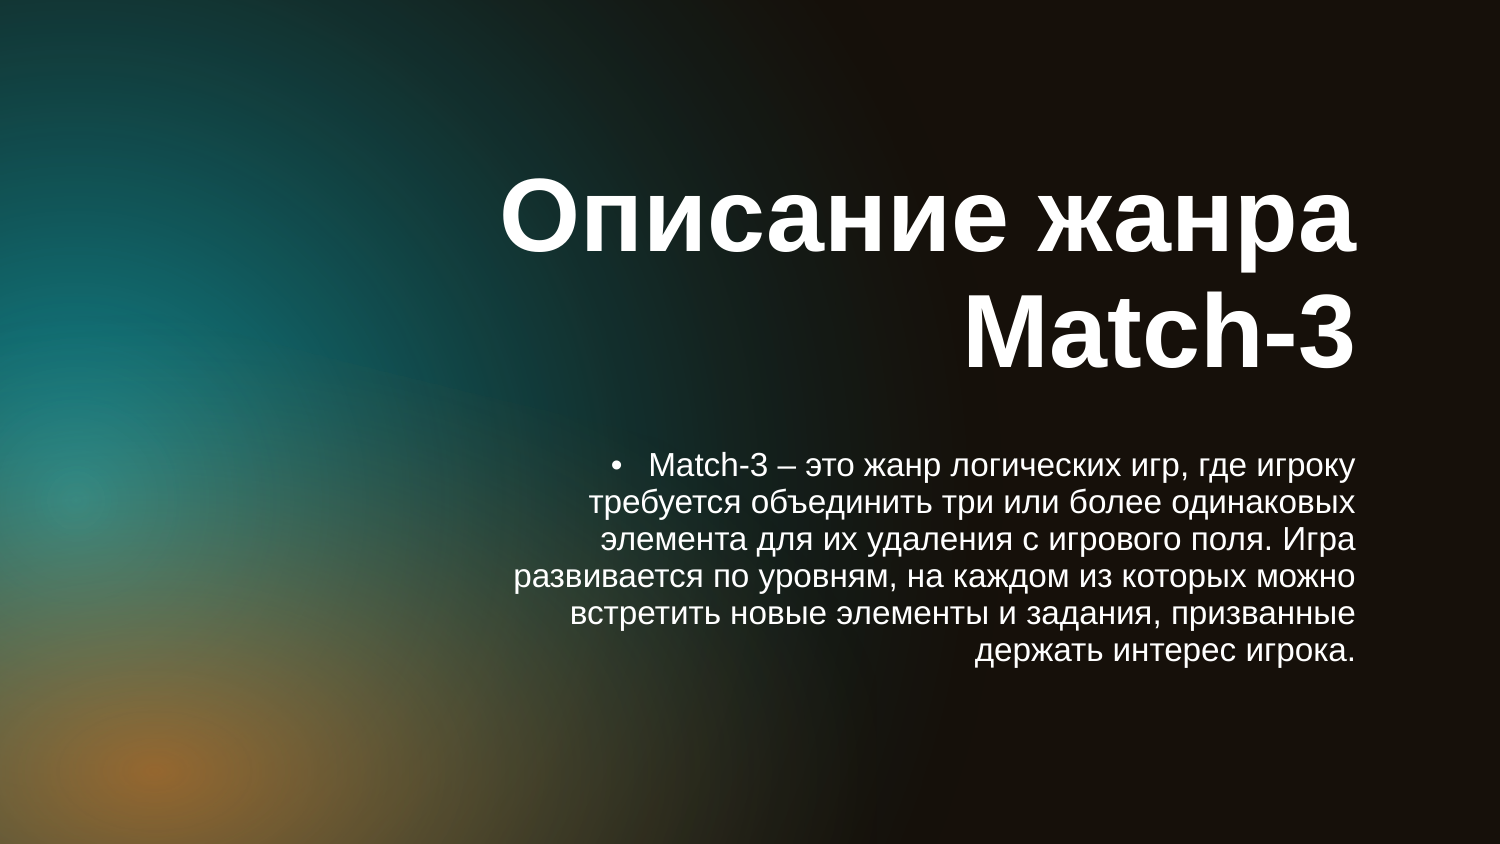

Описание жанра Match-3
# Match-3 – это жанр логических игр, где игроку требуется объединить три или более одинаковых элемента для их удаления с игрового поля. Игра развивается по уровням, на каждом из которых можно встретить новые элементы и задания, призванные держать интерес игрока.